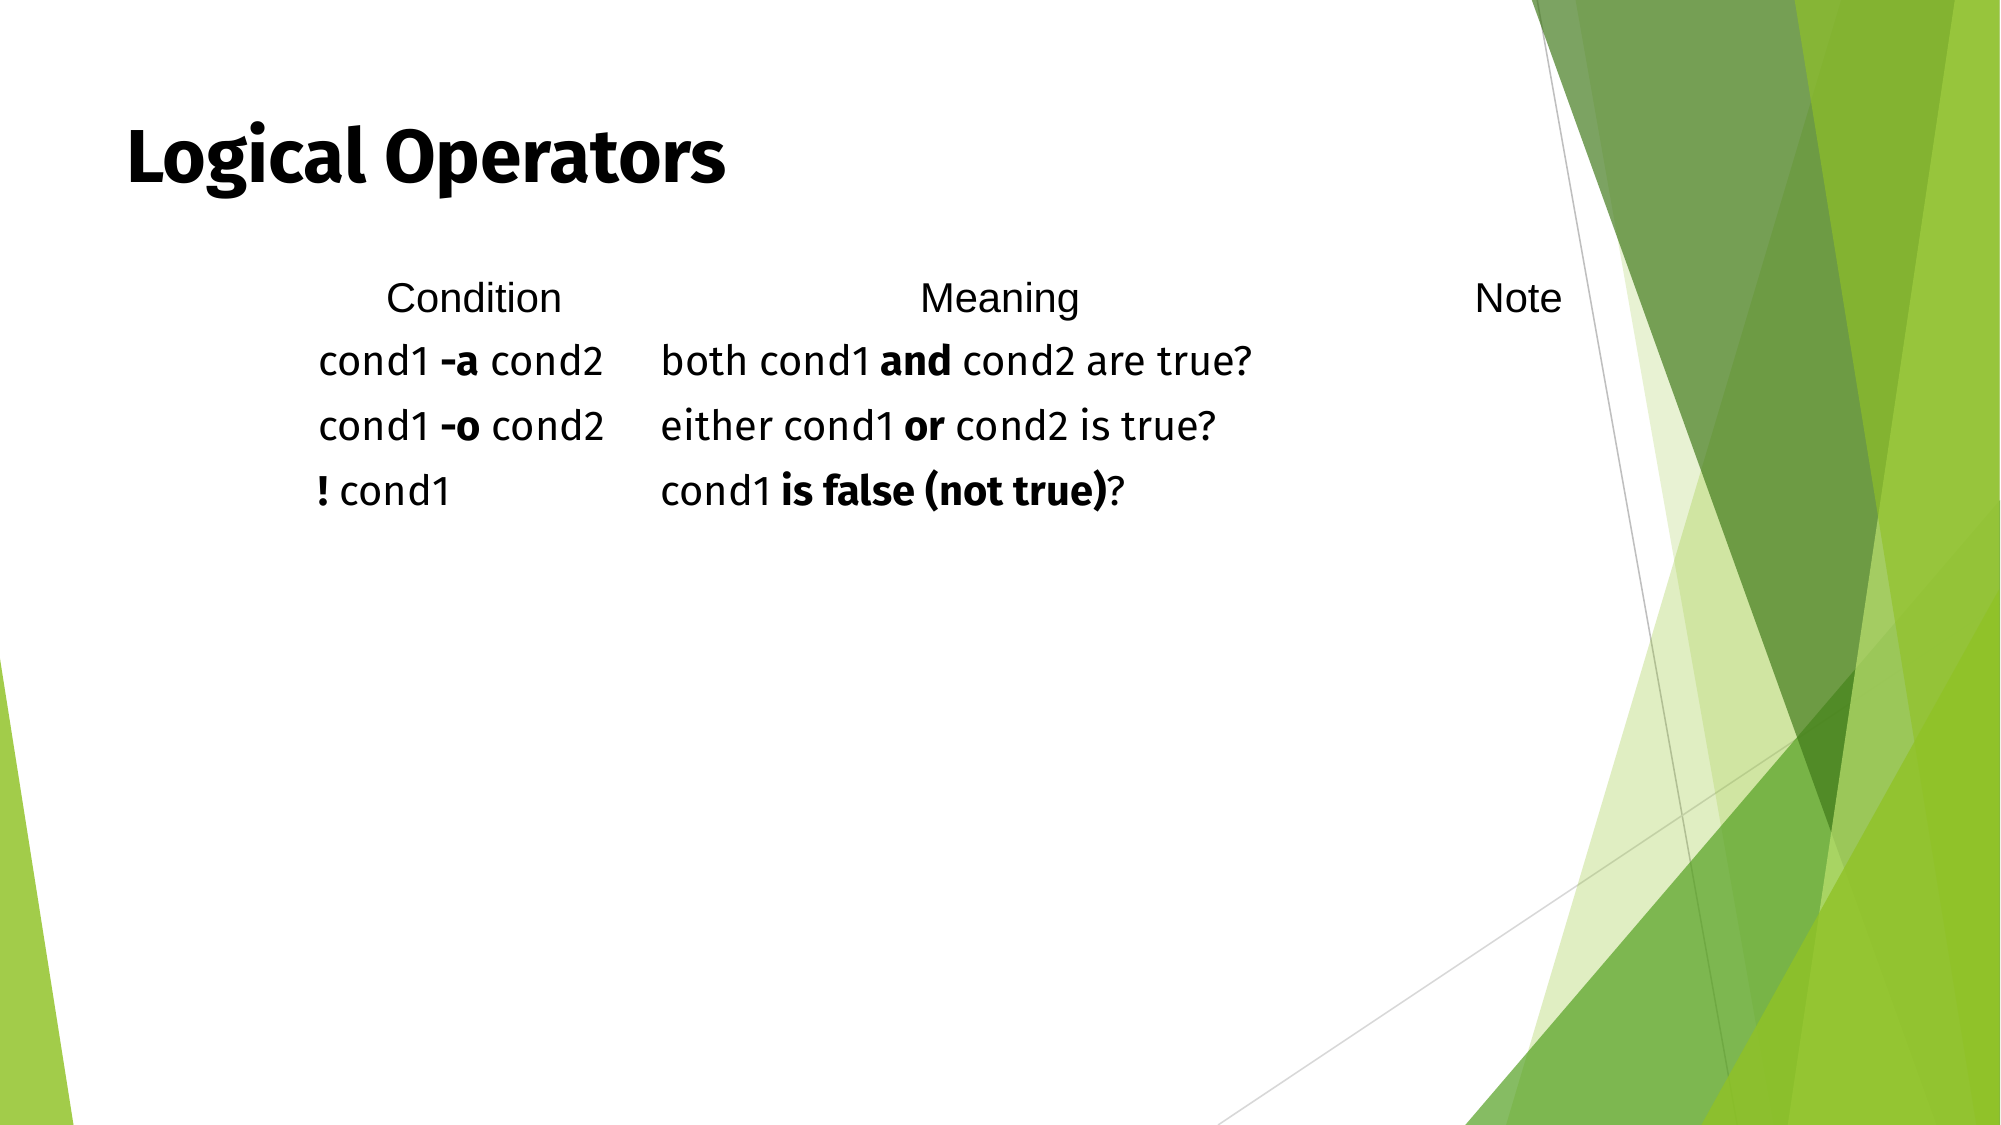

# Logical Operators
| Condition | Meaning | Note |
| --- | --- | --- |
| cond1 -a cond2 | both cond1 and cond2 are true? |  |
| cond1 -o cond2 | either cond1 or cond2 is true? |  |
| ! cond1 | cond1 is false (not true)? |  |